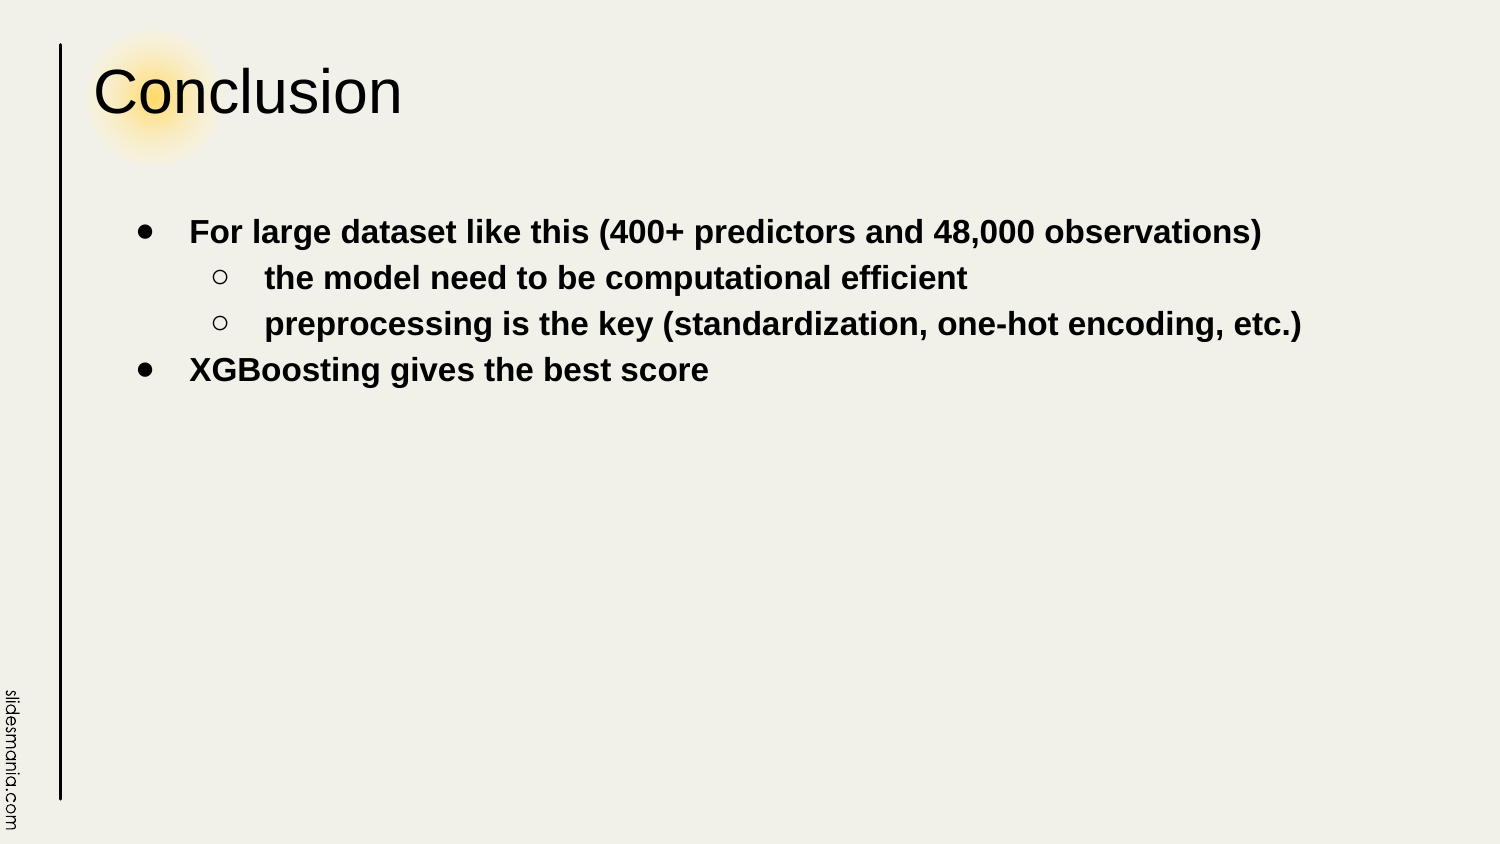

# Conclusion
For large dataset like this (400+ predictors and 48,000 observations)
the model need to be computational efficient
preprocessing is the key (standardization, one-hot encoding, etc.)
XGBoosting gives the best score